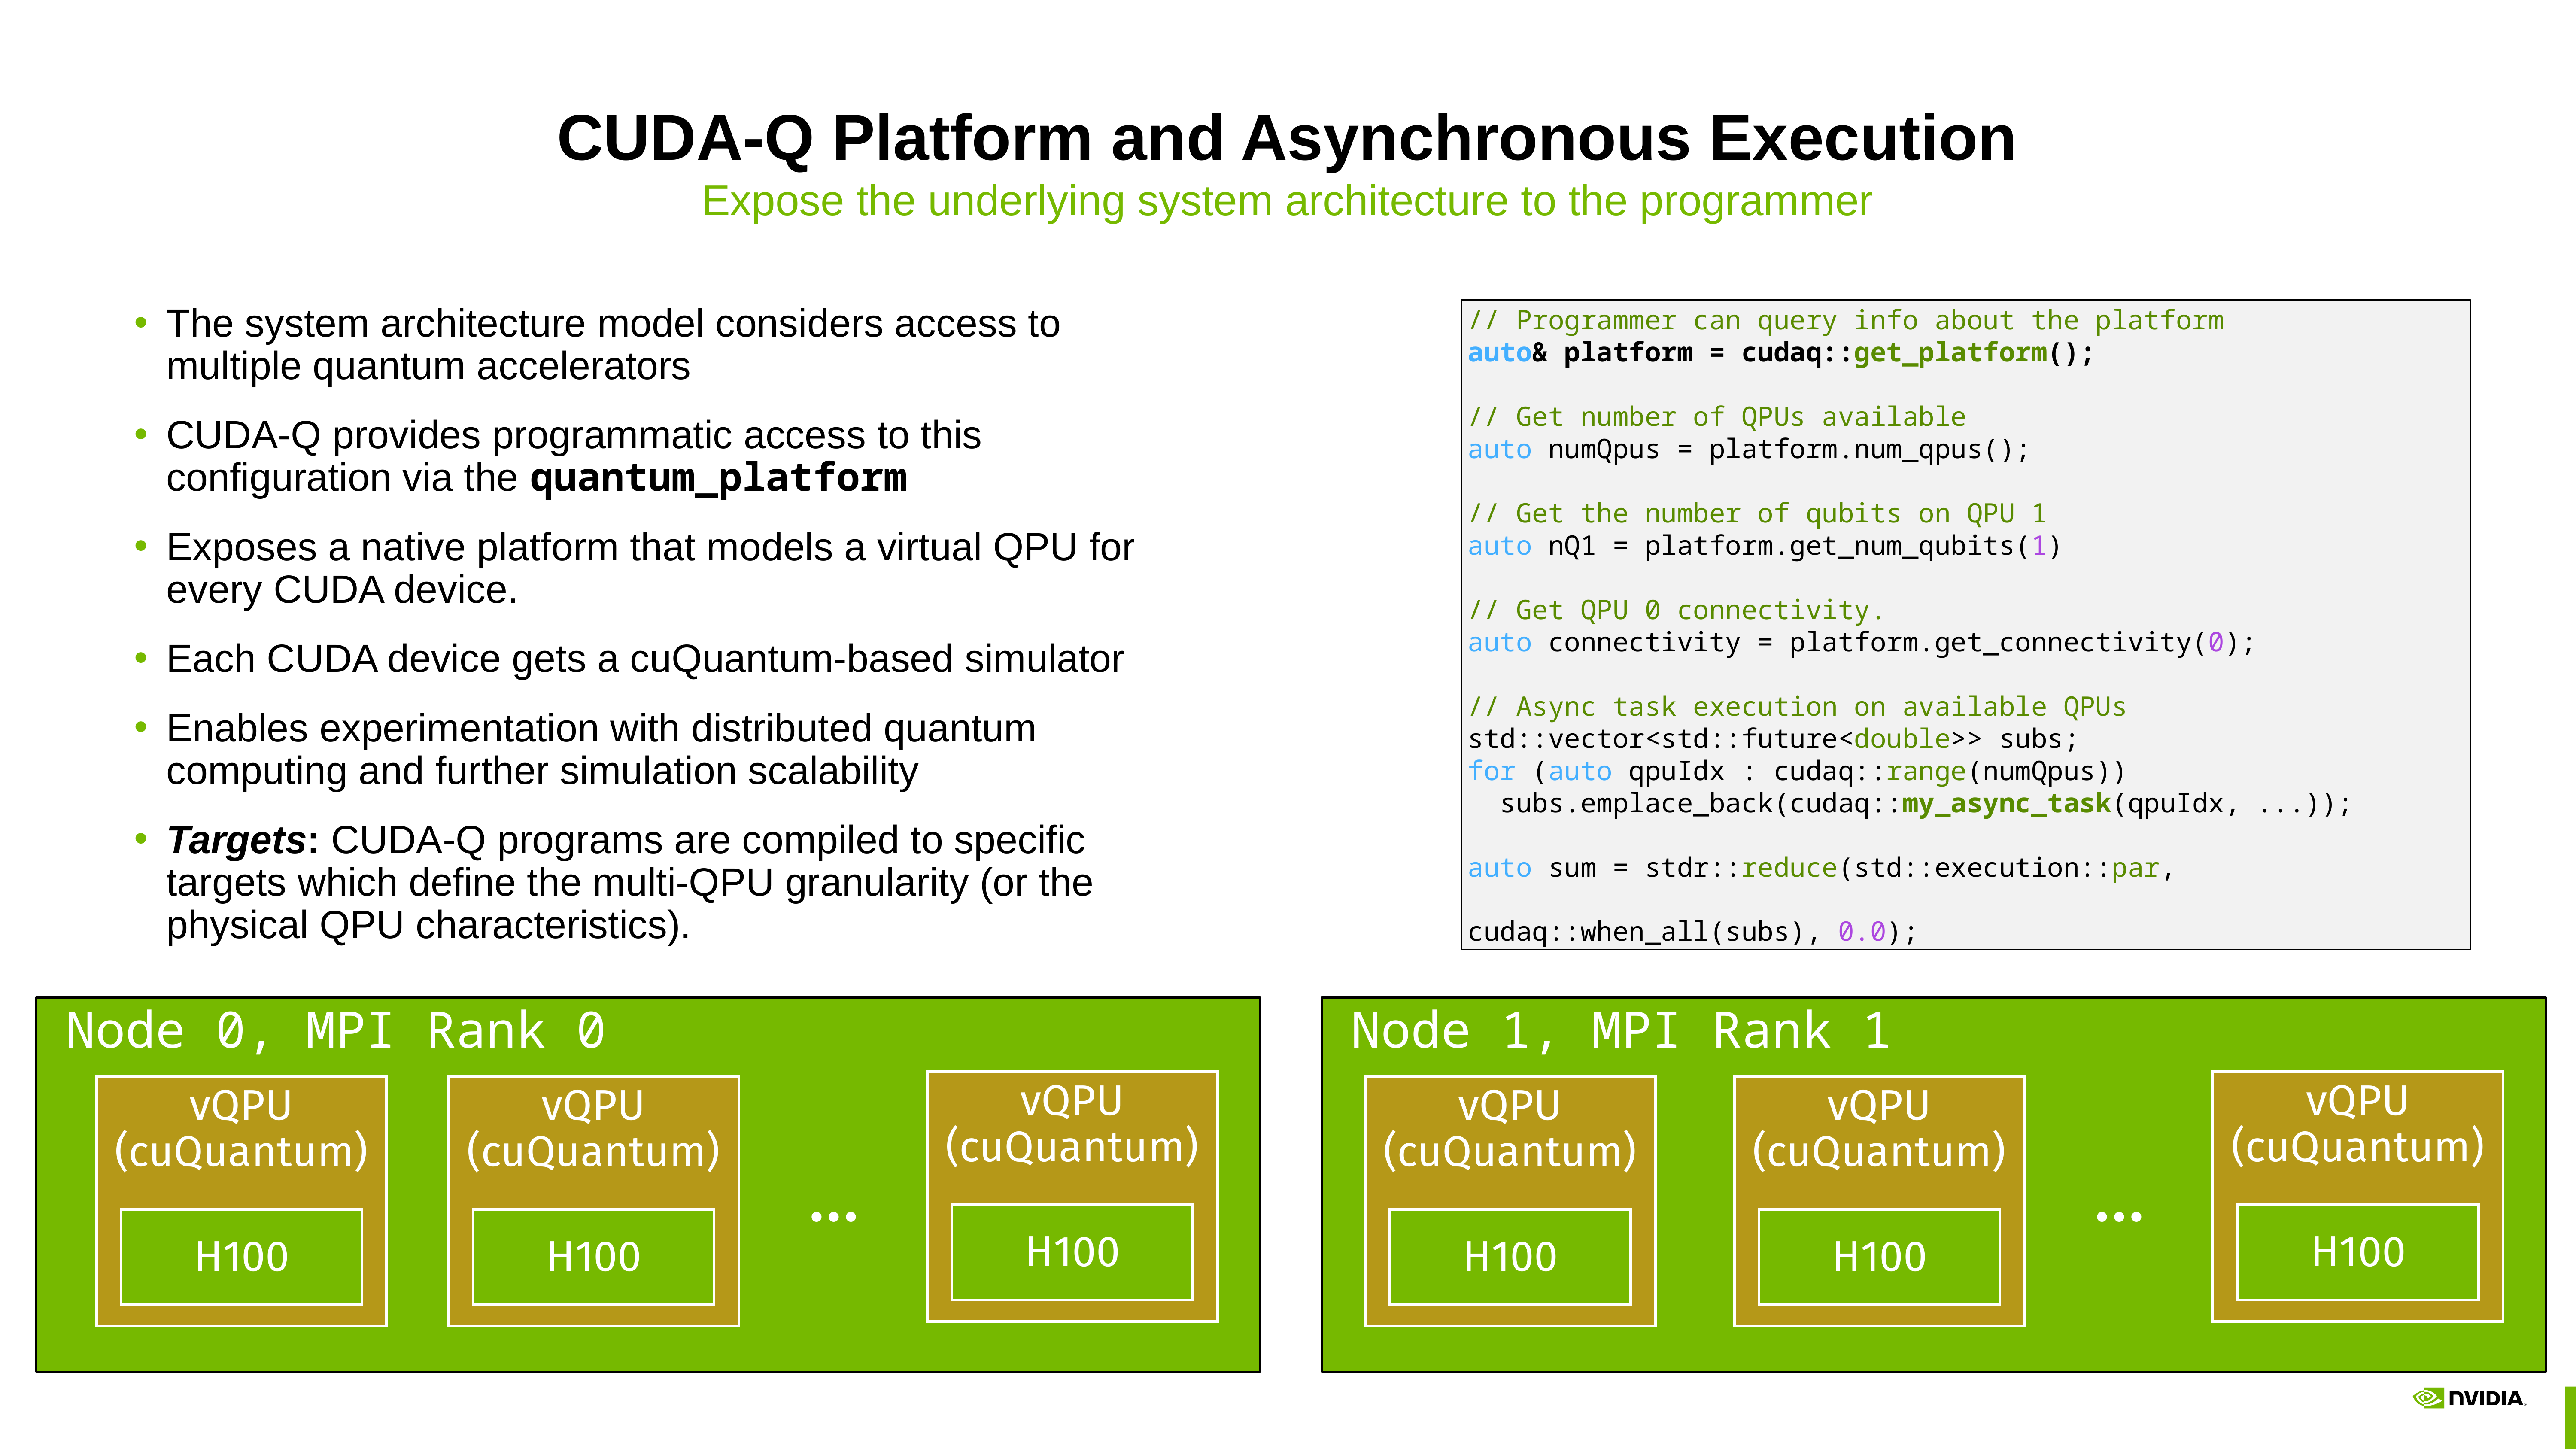

# CUDA-Q Platform and Asynchronous Execution
Expose the underlying system architecture to the programmer
// Programmer can query info about the platform
auto& platform = cudaq::get_platform();

// Get number of QPUs available
auto numQpus = platform.num_qpus();

// Get the number of qubits on QPU 1
auto nQ1 = platform.get_num_qubits(1)

// Get QPU 0 connectivity.
auto connectivity = platform.get_connectivity(0);

// Async task execution on available QPUs
std::vector<std::future<double>> subs;
for (auto qpuIdx : cudaq::range(numQpus))
  subs.emplace_back(cudaq::my_async_task(qpuIdx, ...));

auto sum = stdr::reduce(std::execution::par,
													cudaq::when_all(subs), 0.0);
The system architecture model considers access to multiple quantum accelerators
CUDA-Q provides programmatic access to this configuration via the quantum_platform
Exposes a native platform that models a virtual QPU for every CUDA device.
Each CUDA device gets a cuQuantum-based simulator
Enables experimentation with distributed quantum computing and further simulation scalability
Targets: CUDA-Q programs are compiled to specific targets which define the multi-QPU granularity (or the physical QPU characteristics).
Node 0, MPI Rank 0
Node 1, MPI Rank 1
vQPU
(cuQuantum)
vQPU
(cuQuantum)
vQPU
(cuQuantum)
vQPU
(cuQuantum)
vQPU
(cuQuantum)
vQPU
(cuQuantum)
...
...
H100
H100
H100
H100
H100
H100